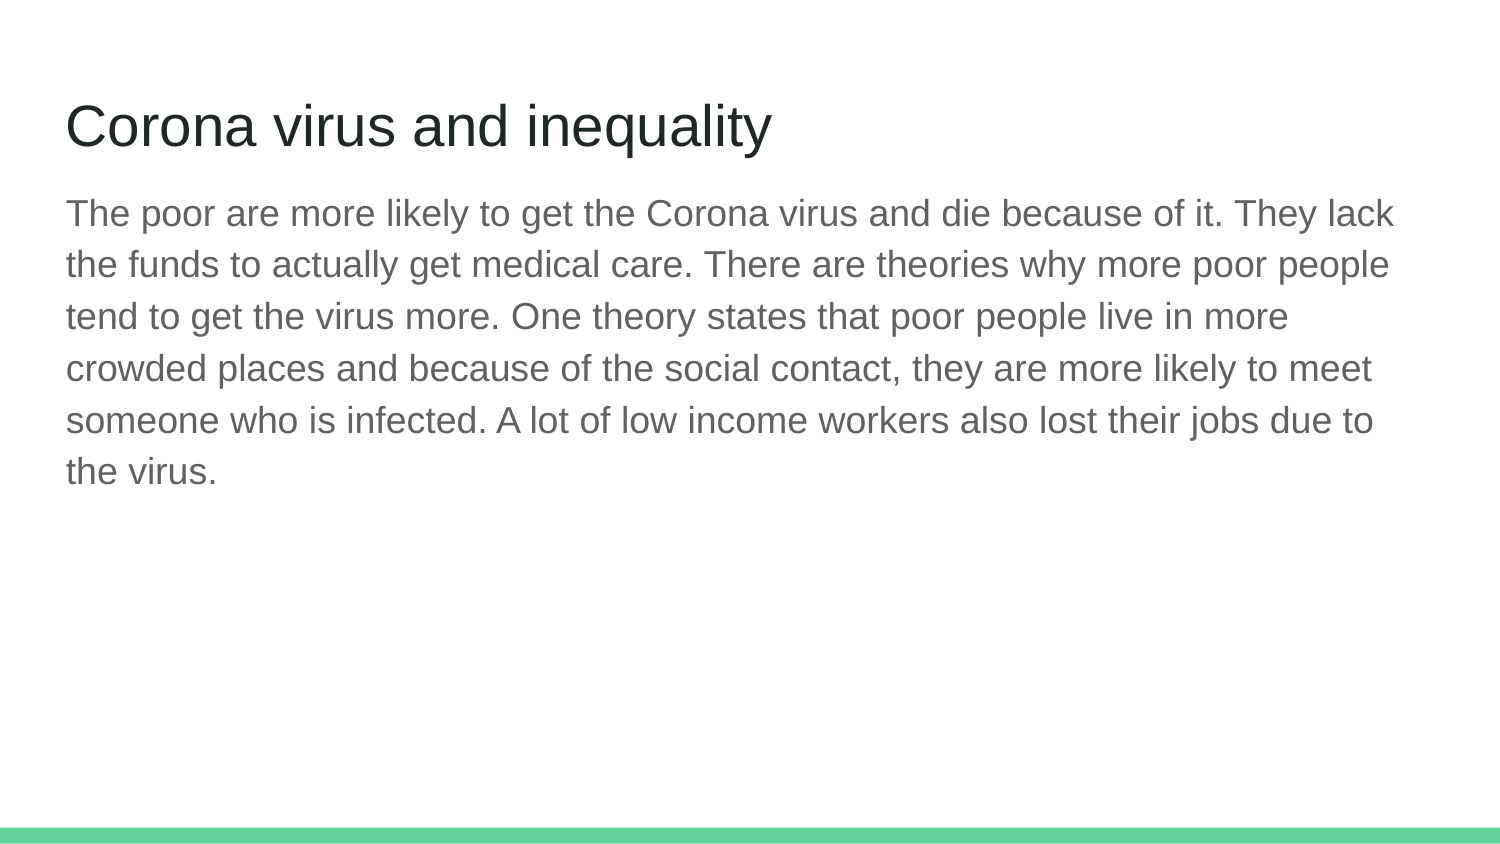

Corona virus and inequality
The poor are more likely to get the Corona virus and die because of it. They lack the funds to actually get medical care. There are theories why more poor people tend to get the virus more. One theory states that poor people live in more crowded places and because of the social contact, they are more likely to meet someone who is infected. A lot of low income workers also lost their jobs due to the virus.